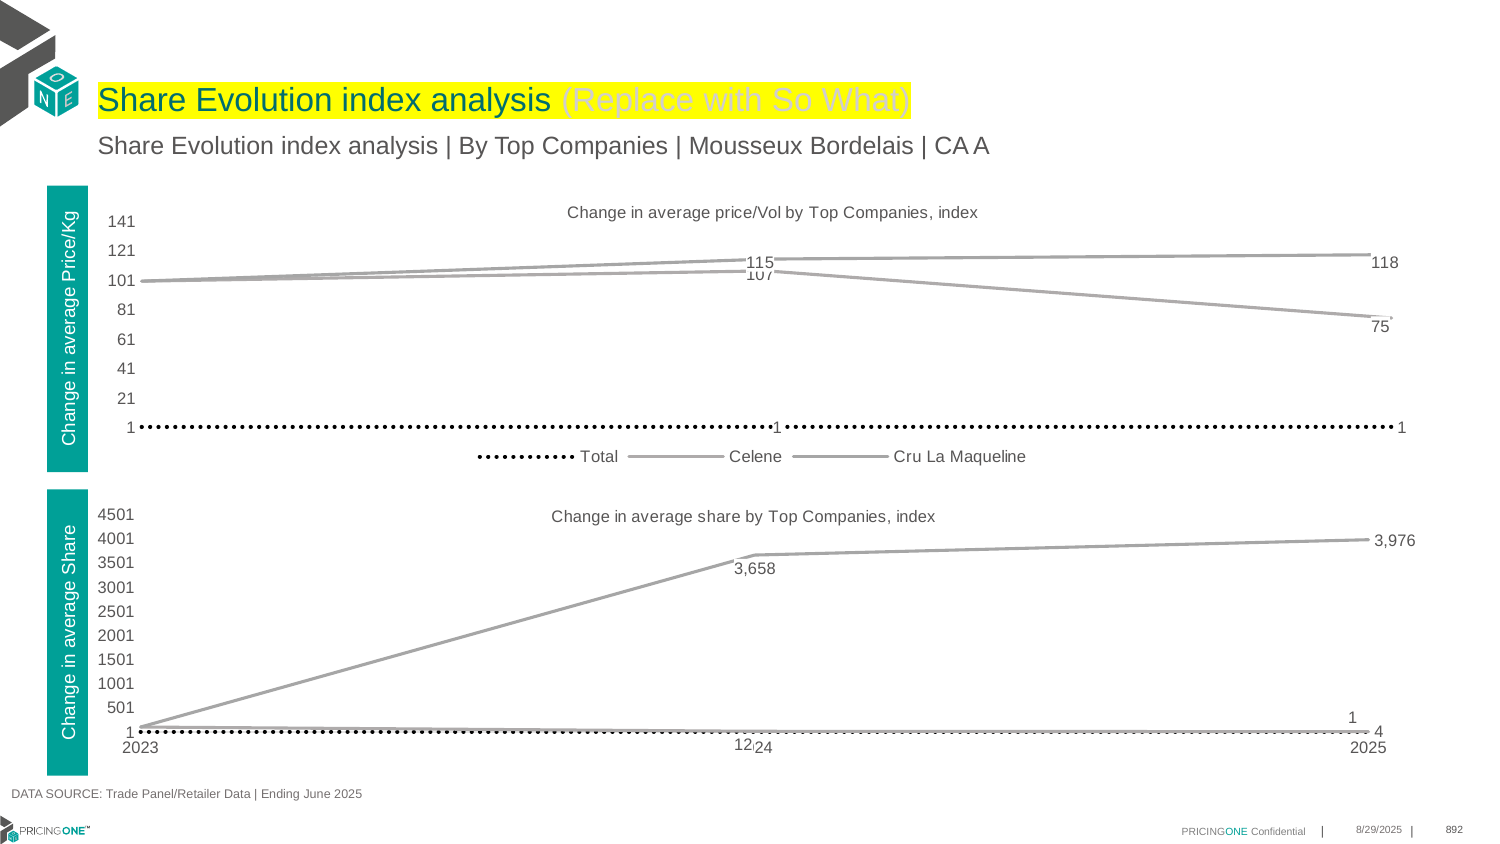

# Share Evolution index analysis (Replace with So What)
Share Evolution index analysis | By Top Companies | Mousseux Bordelais | CA A

### Chart: Change in average price/Vol by Top Companies, index

| Category | Total | Celene | Cru La Maqueline |
|---|---|---|---|
| 2023 | 1.0 | 100.0 | 100.0 |
| 2024 | 1.0683162734556775 | 107.0 | 115.0 |
| 2025 | 1.0792668884847811 | 75.0 | 118.0 |
Change in average Price/Kg

### Chart: Change in average share by Top Companies, index

| Category | Total | Celene | Cru La Maqueline |
|---|---|---|---|
| 2023 | 1.0 | 100.0 | 100.0 |
| 2024 | 1.0 | 12.0 | 3658.0 |
| 2025 | 1.0 | 4.0 | 3976.0 |
Change in average Share
DATA SOURCE: Trade Panel/Retailer Data | Ending June 2025

8/29/2025
892